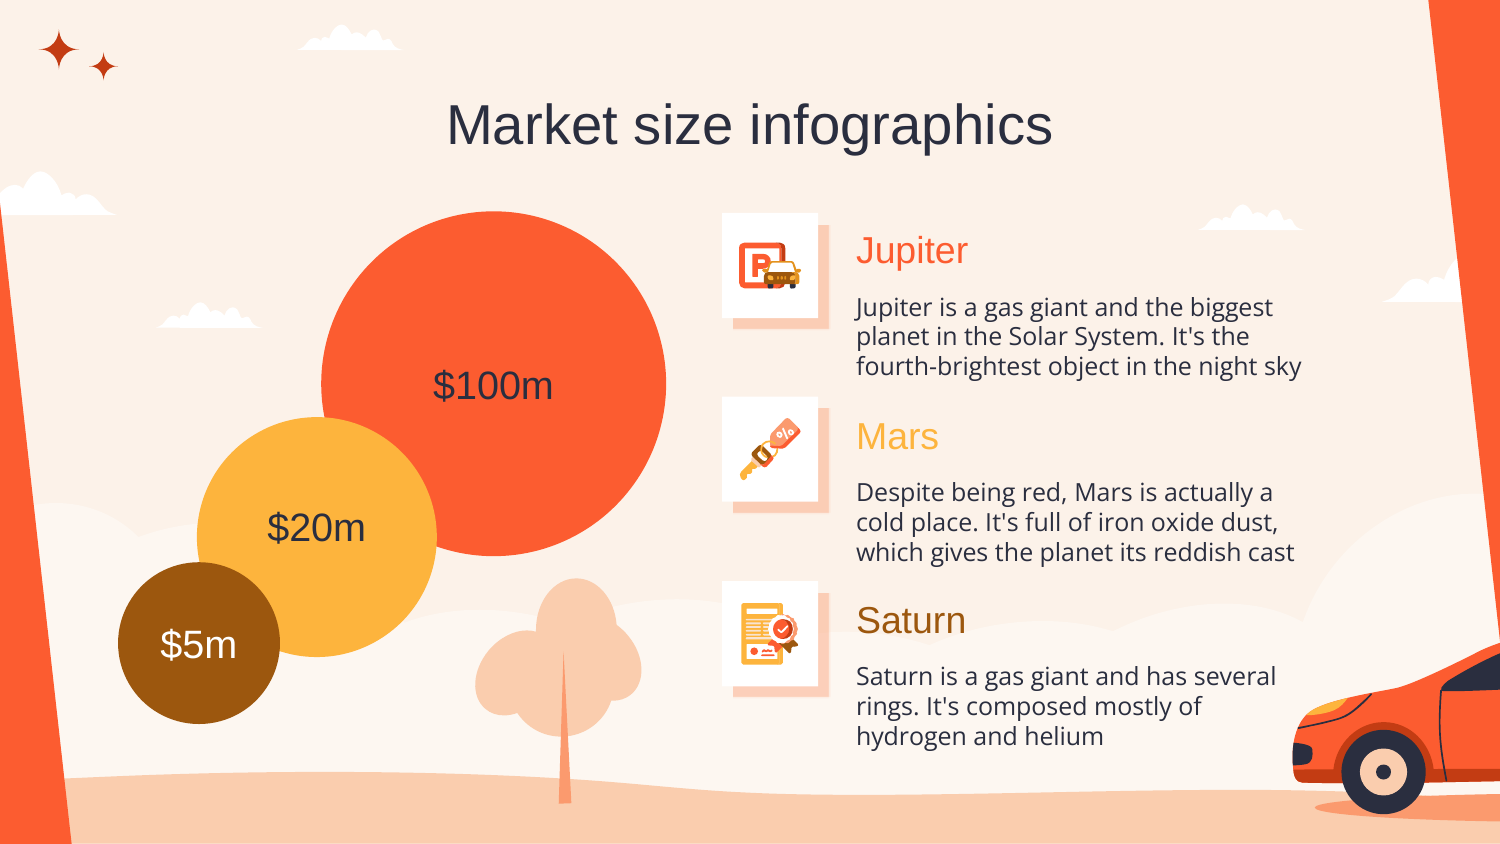

# Market size infographics
$100m
Jupiter

Jupiter is a gas giant and the biggest planet in the Solar System. It's the fourth-brightest object in the night sky

Mars
$20m

Despite being red, Mars is actually a cold place. It's full of iron oxide dust, which gives the planet its reddish cast
$5m

Saturn

Saturn is a gas giant and has several rings. It's composed mostly of hydrogen and helium